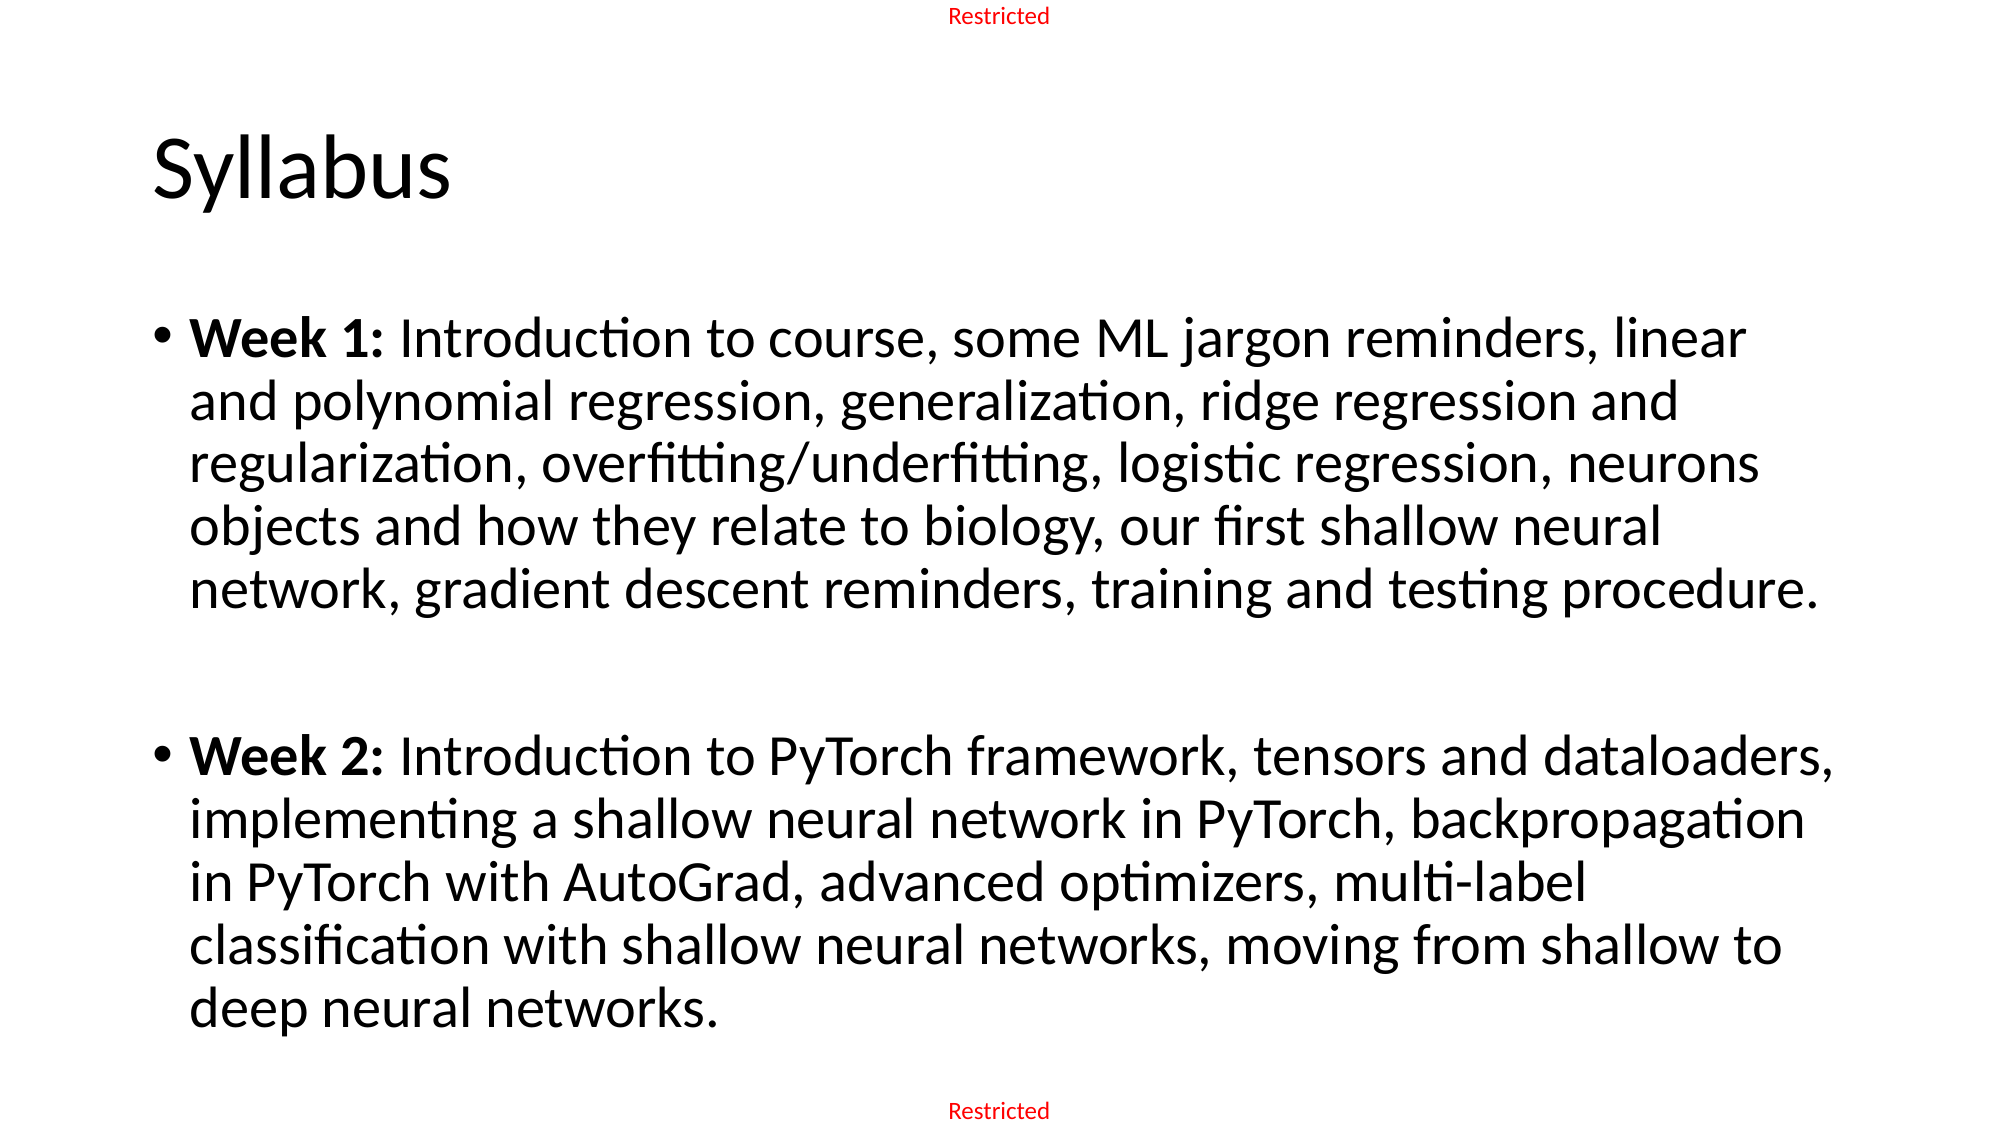

# Syllabus
Week 1: Introduction to course, some ML jargon reminders, linear and polynomial regression, generalization, ridge regression and regularization, overfitting/underfitting, logistic regression, neurons objects and how they relate to biology, our first shallow neural network, gradient descent reminders, training and testing procedure.

Week 2: Introduction to PyTorch framework, tensors and dataloaders, implementing a shallow neural network in PyTorch, backpropagation in PyTorch with AutoGrad, advanced optimizers, multi-label classification with shallow neural networks, moving from shallow to deep neural networks.